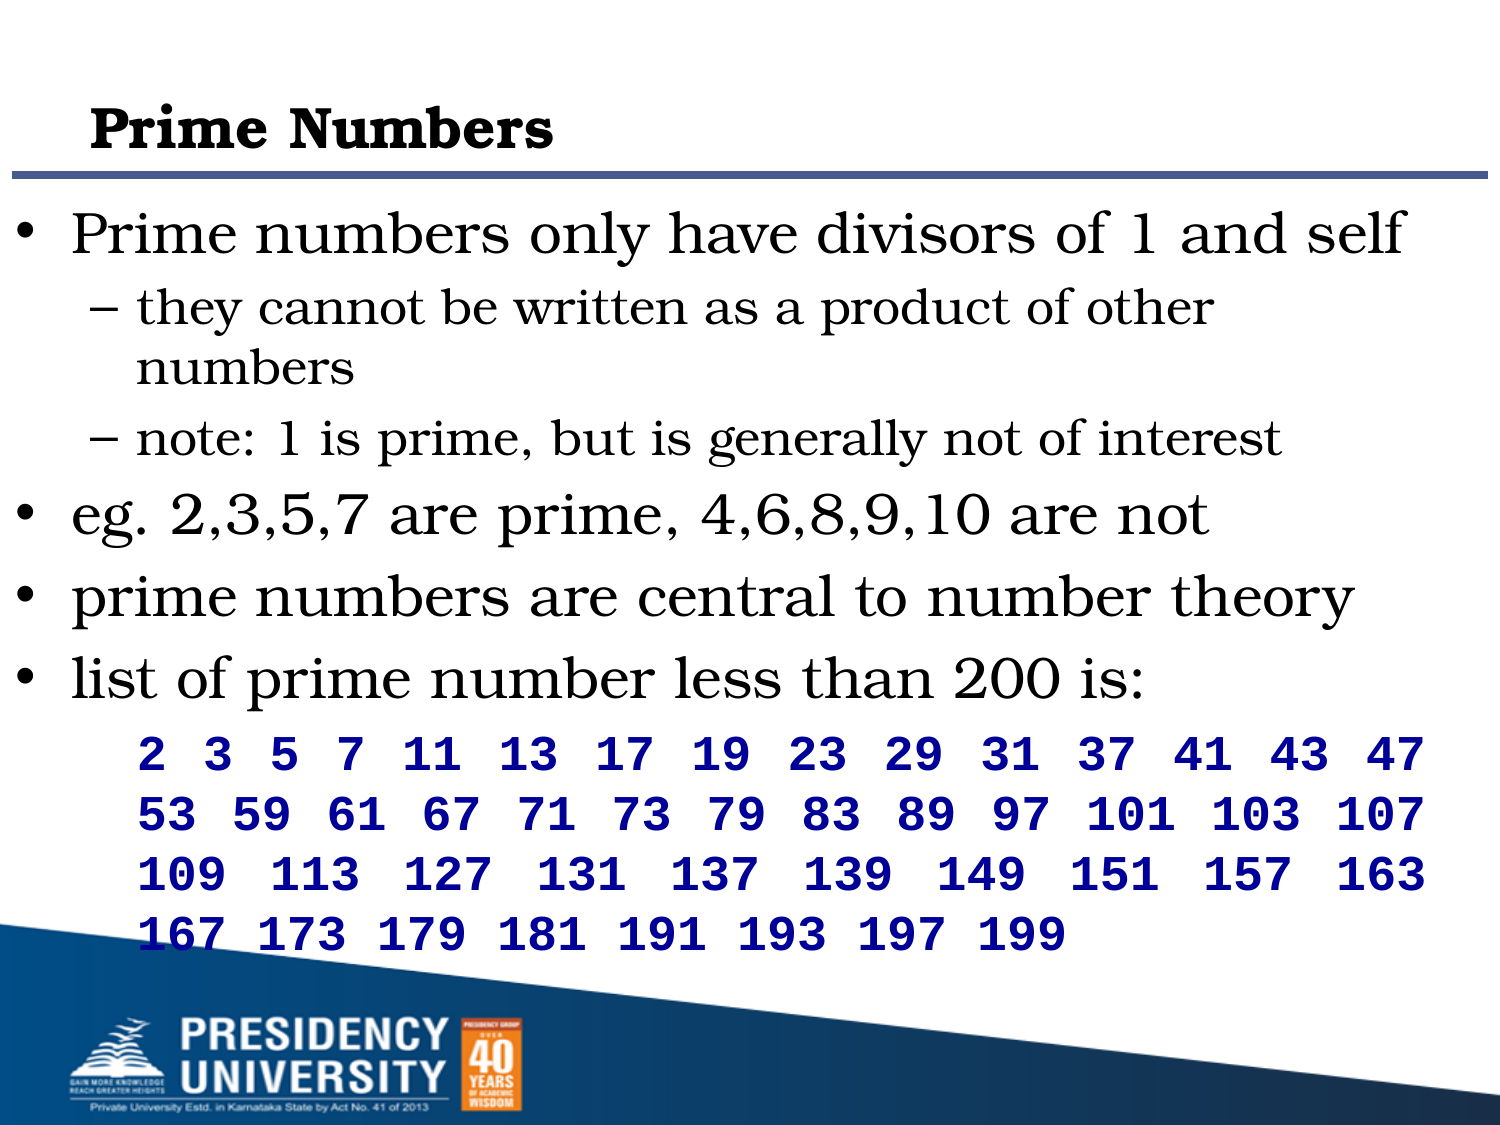

# Prime Numbers
Prime numbers only have divisors of 1 and self
they cannot be written as a product of other numbers
note: 1 is prime, but is generally not of interest
eg. 2,3,5,7 are prime, 4,6,8,9,10 are not
prime numbers are central to number theory
list of prime number less than 200 is:
	2 3 5 7 11 13 17 19 23 29 31 37 41 43 47 53 59 61 67 71 73 79 83 89 97 101 103 107 109 113 127 131 137 139 149 151 157 163 167 173 179 181 191 193 197 199